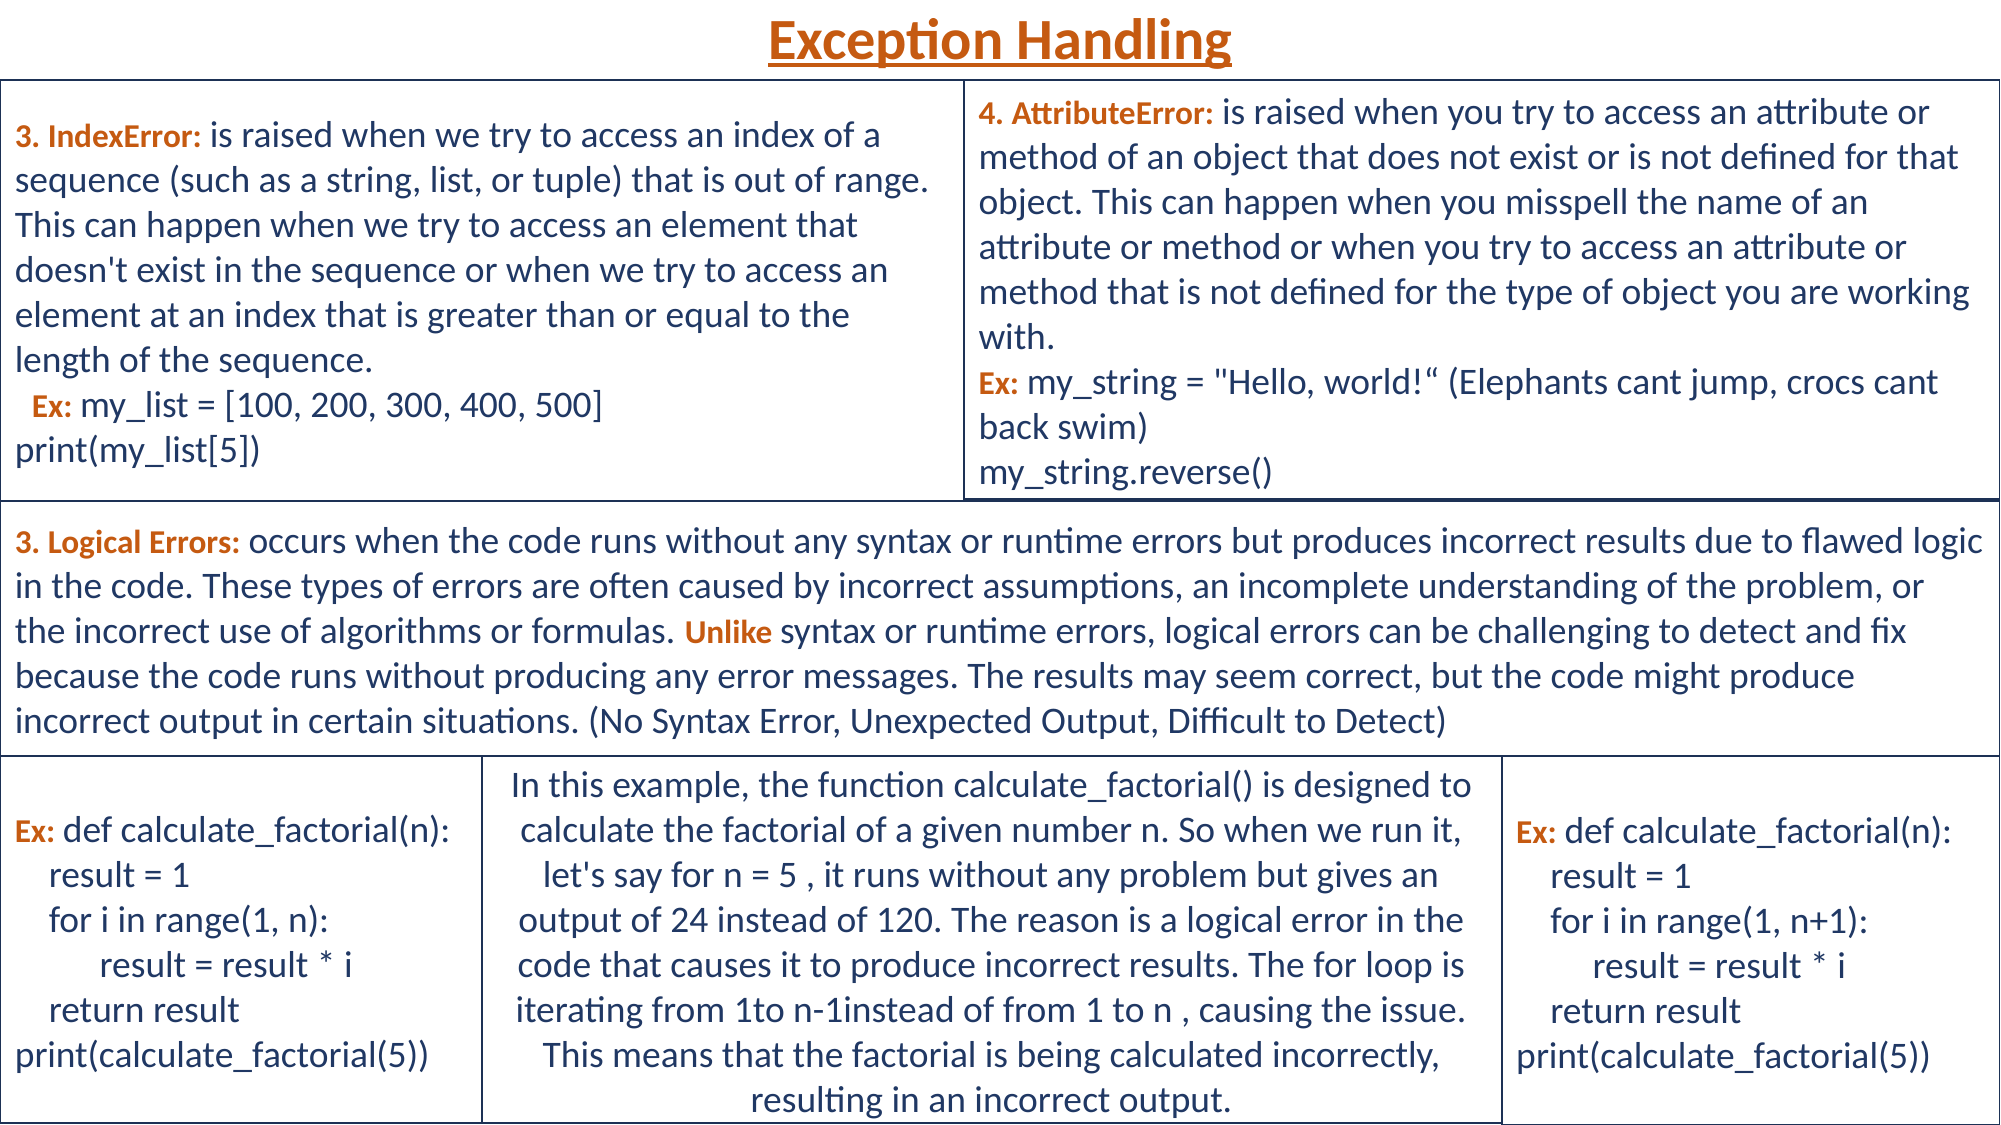

Exception Handling
3. IndexError: is raised when we try to access an index of a sequence (such as a string, list, or tuple) that is out of range. This can happen when we try to access an element that doesn't exist in the sequence or when we try to access an element at an index that is greater than or equal to the length of the sequence.
  Ex: my_list = [100, 200, 300, 400, 500]
print(my_list[5])
4. AttributeError: is raised when you try to access an attribute or method of an object that does not exist or is not defined for that object. This can happen when you misspell the name of an attribute or method or when you try to access an attribute or method that is not defined for the type of object you are working with.
Ex: my_string = "Hello, world!“ (Elephants cant jump, crocs cant back swim)
my_string.reverse()
3. Logical Errors: occurs when the code runs without any syntax or runtime errors but produces incorrect results due to flawed logic in the code. These types of errors are often caused by incorrect assumptions, an incomplete understanding of the problem, or the incorrect use of algorithms or formulas. Unlike syntax or runtime errors, logical errors can be challenging to detect and fix because the code runs without producing any error messages. The results may seem correct, but the code might produce incorrect output in certain situations. (No Syntax Error, Unexpected Output, Difficult to Detect)

Ex: def calculate_factorial(n):
    result = 1
    for i in range(1, n):
          result = result * i
    return result
print(calculate_factorial(5))
In this example, the function calculate_factorial() is designed to calculate the factorial of a given number n. So when we run it, let's say for n = 5 , it runs without any problem but gives an output of 24 instead of 120. The reason is a logical error in the code that causes it to produce incorrect results. The for loop is iterating from 1to n-1instead of from 1 to n , causing the issue. This means that the factorial is being calculated incorrectly, resulting in an incorrect output.
Ex: def calculate_factorial(n):
    result = 1
    for i in range(1, n+1):
         result = result * i
    return result
print(calculate_factorial(5))